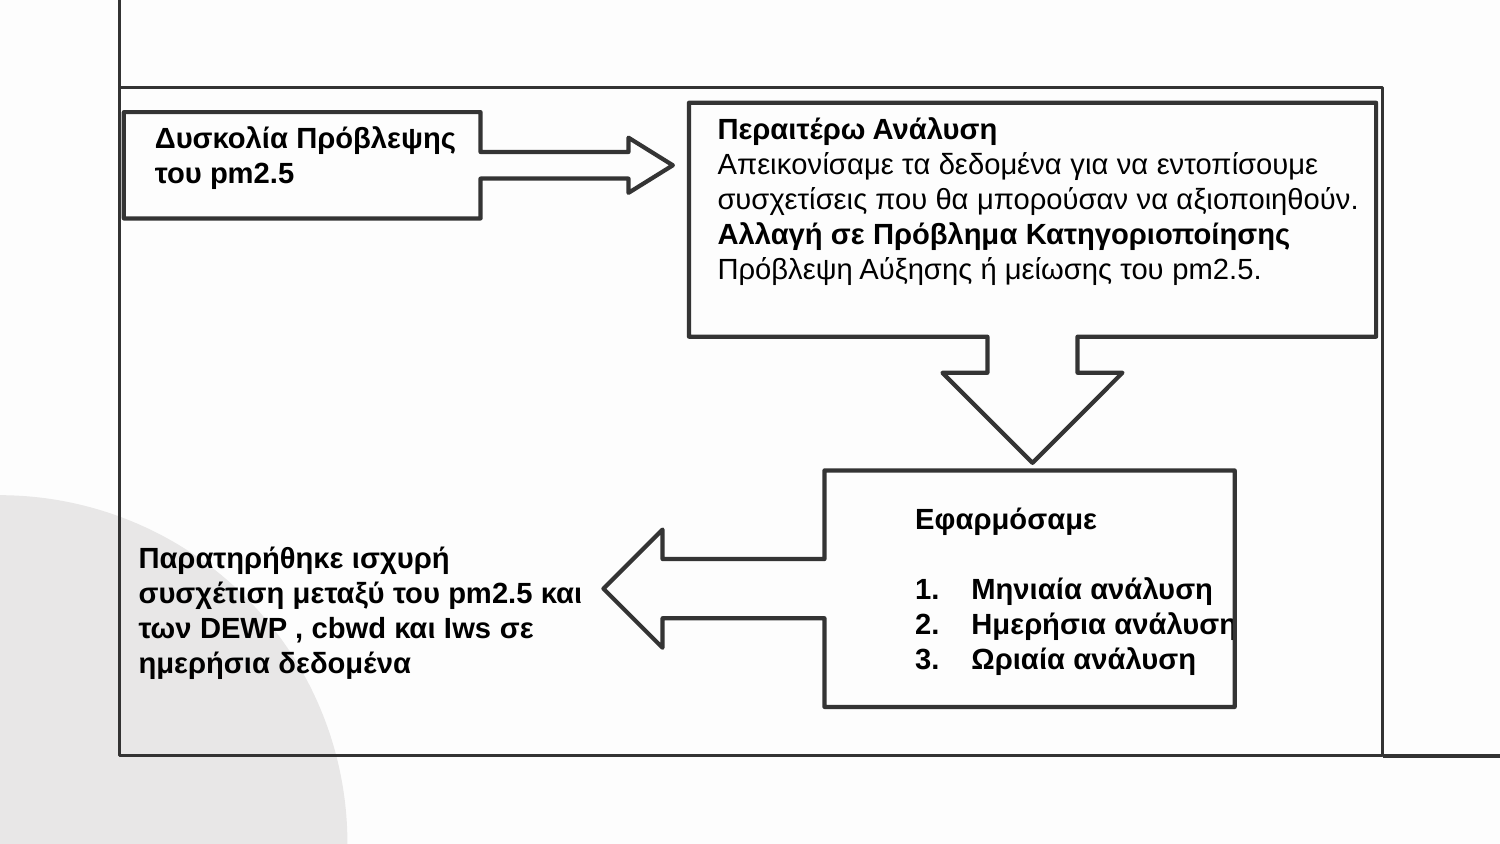

Περαιτέρω Ανάλυση
Απεικονίσαμε τα δεδομένα για να εντοπίσουμε συσχετίσεις που θα μπορούσαν να αξιοποιηθούν.
Αλλαγή σε Πρόβλημα Κατηγοριοποίησης
Πρόβλεψη Αύξησης ή μείωσης του pm2.5.
Δυσκολία Πρόβλεψης του pm2.5

Εφαρμόσαμε

Μηνιαία ανάλυση
Ημερήσια ανάλυση
Ωριαία ανάλυση
Παρατηρήθηκε ισχυρή συσχέτιση μεταξύ του pm2.5 και των DEWP , cbwd και Iws σε ημερήσια δεδομένα